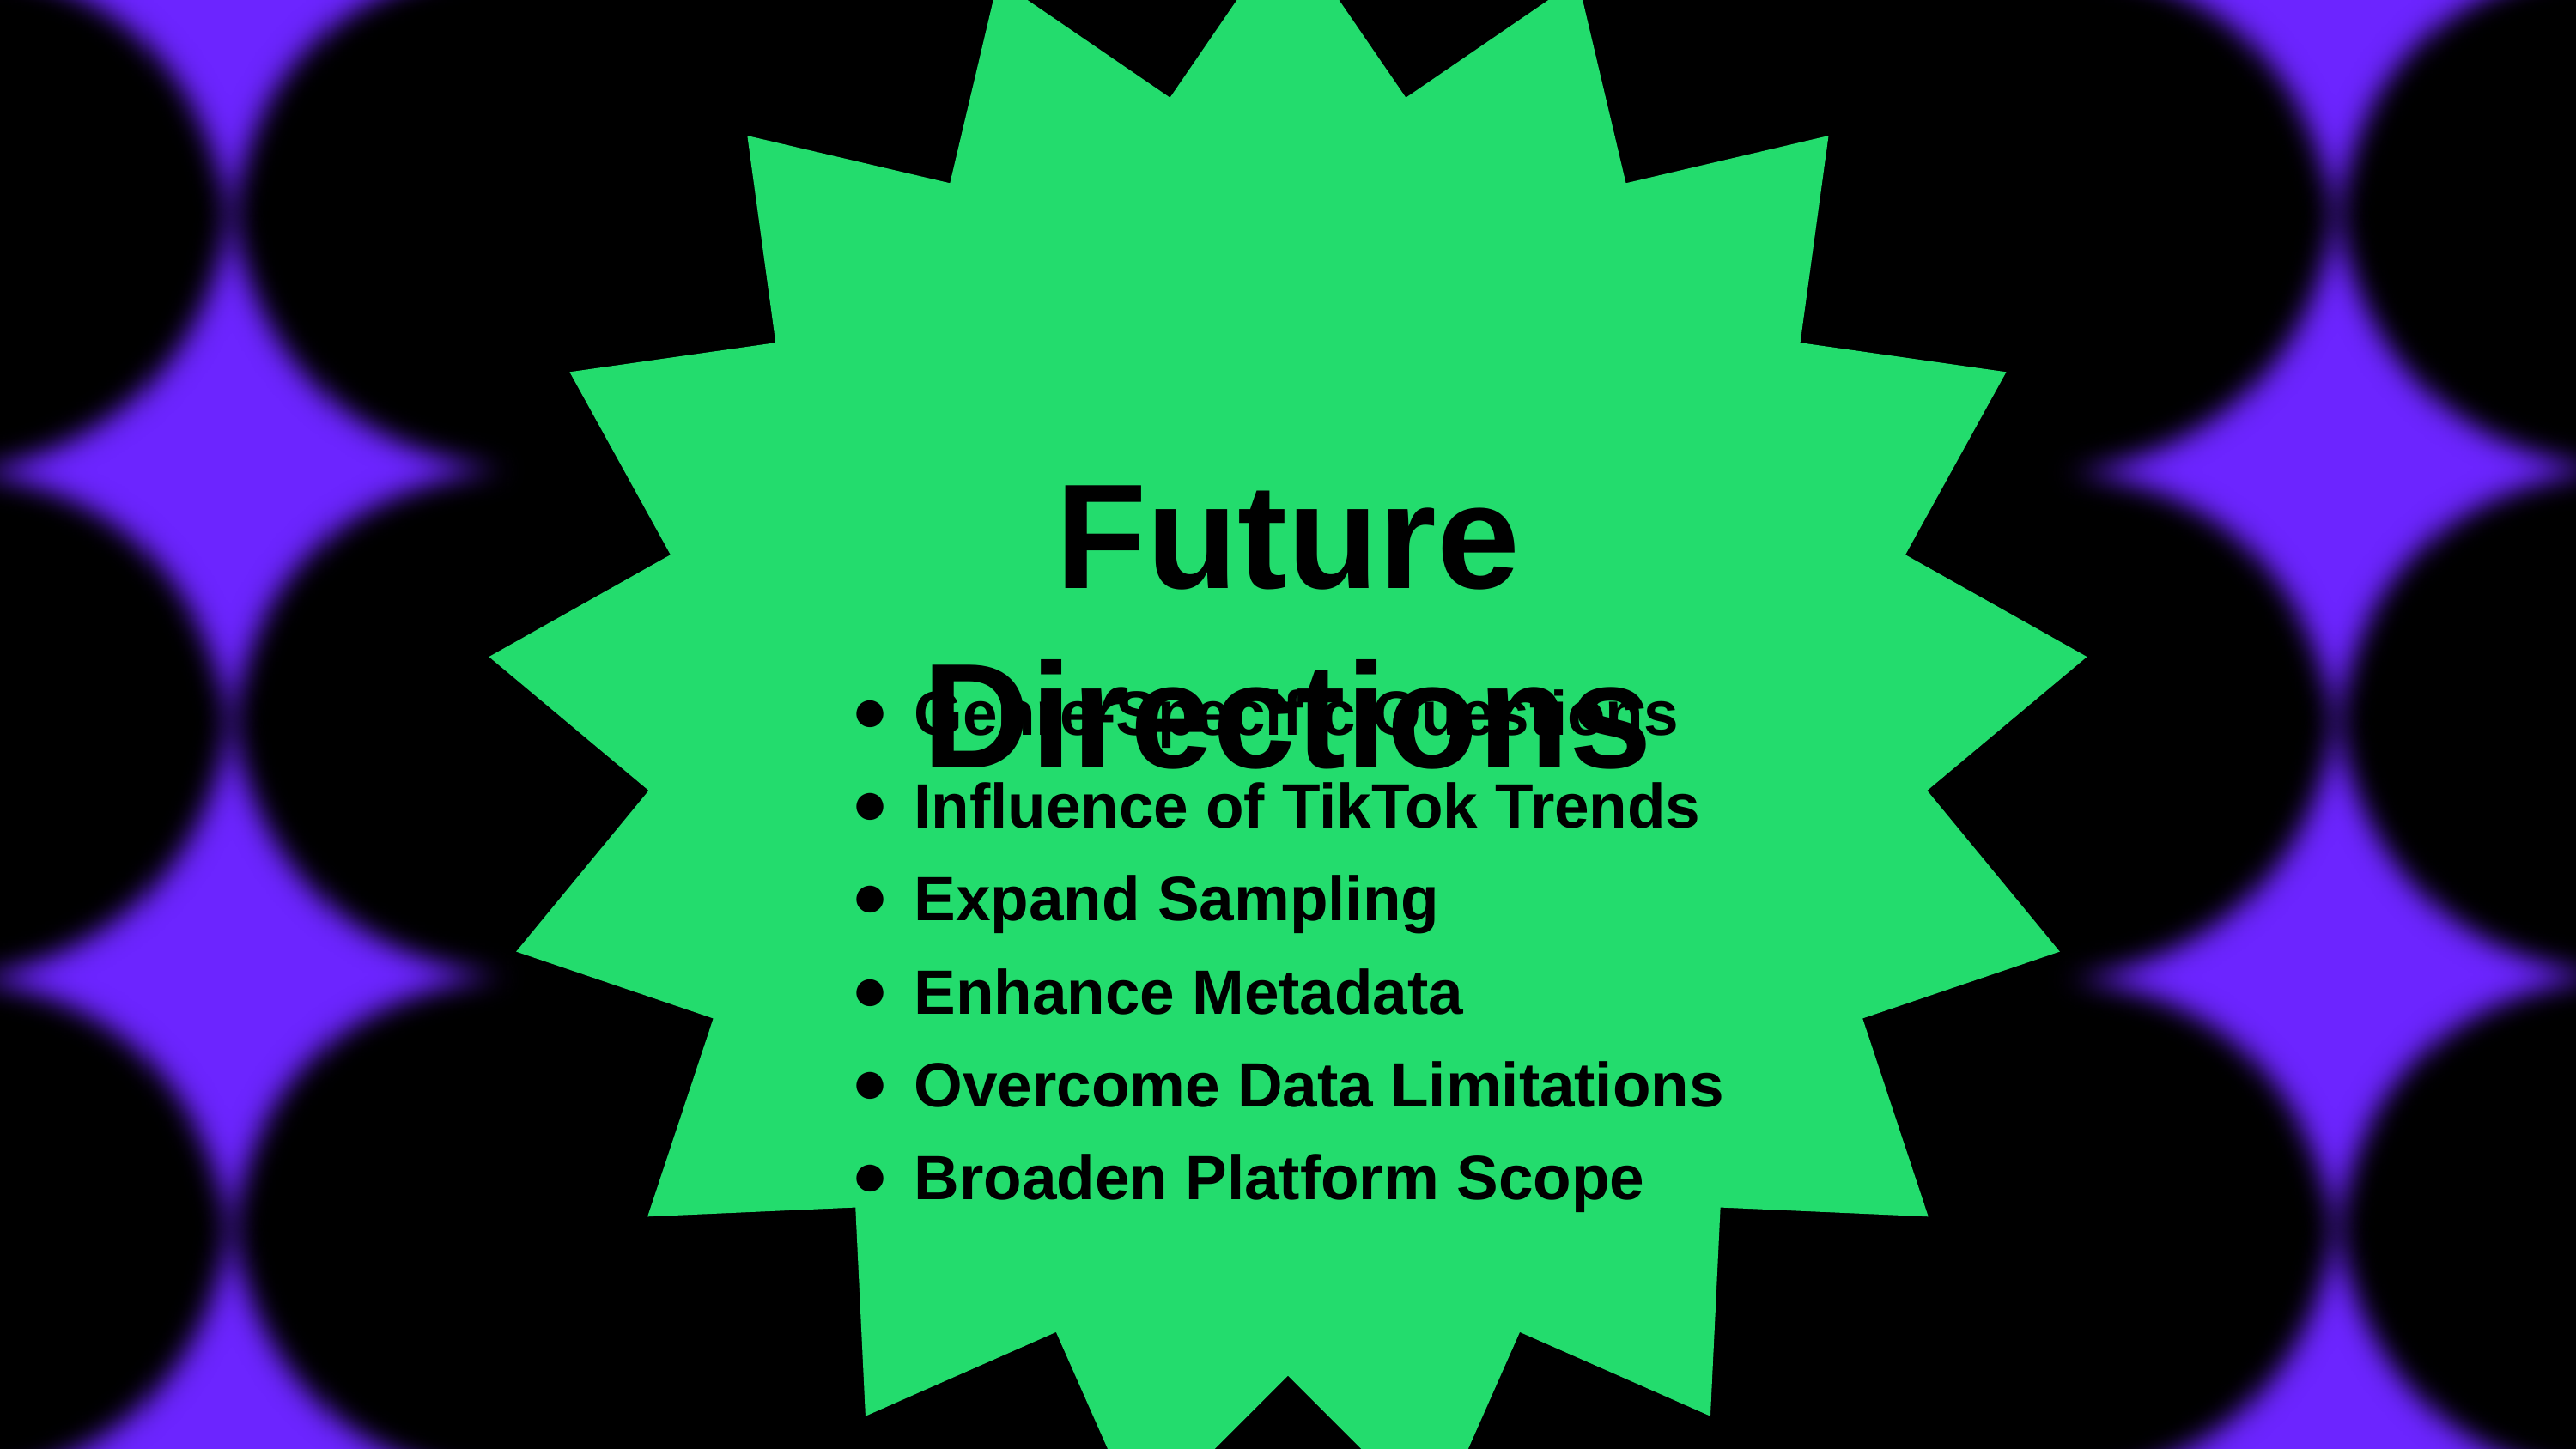

Future Directions
Genre-Specific Questions
Influence of TikTok Trends
Expand Sampling
Enhance Metadata
Overcome Data Limitations
Broaden Platform Scope